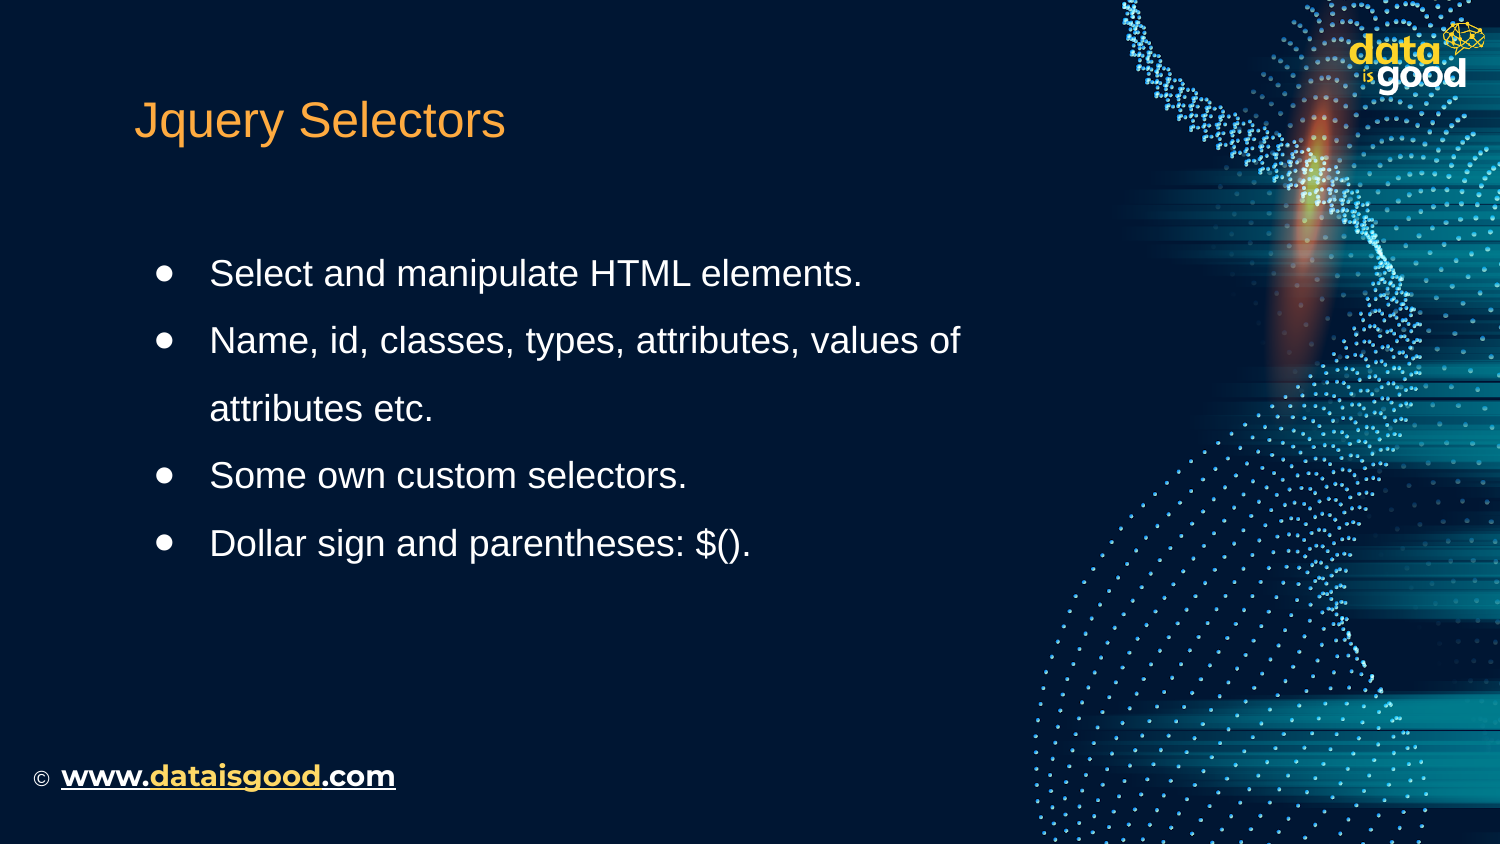

# Jquery Selectors
Select and manipulate HTML elements.
Name, id, classes, types, attributes, values of attributes etc.
Some own custom selectors.
Dollar sign and parentheses: $().